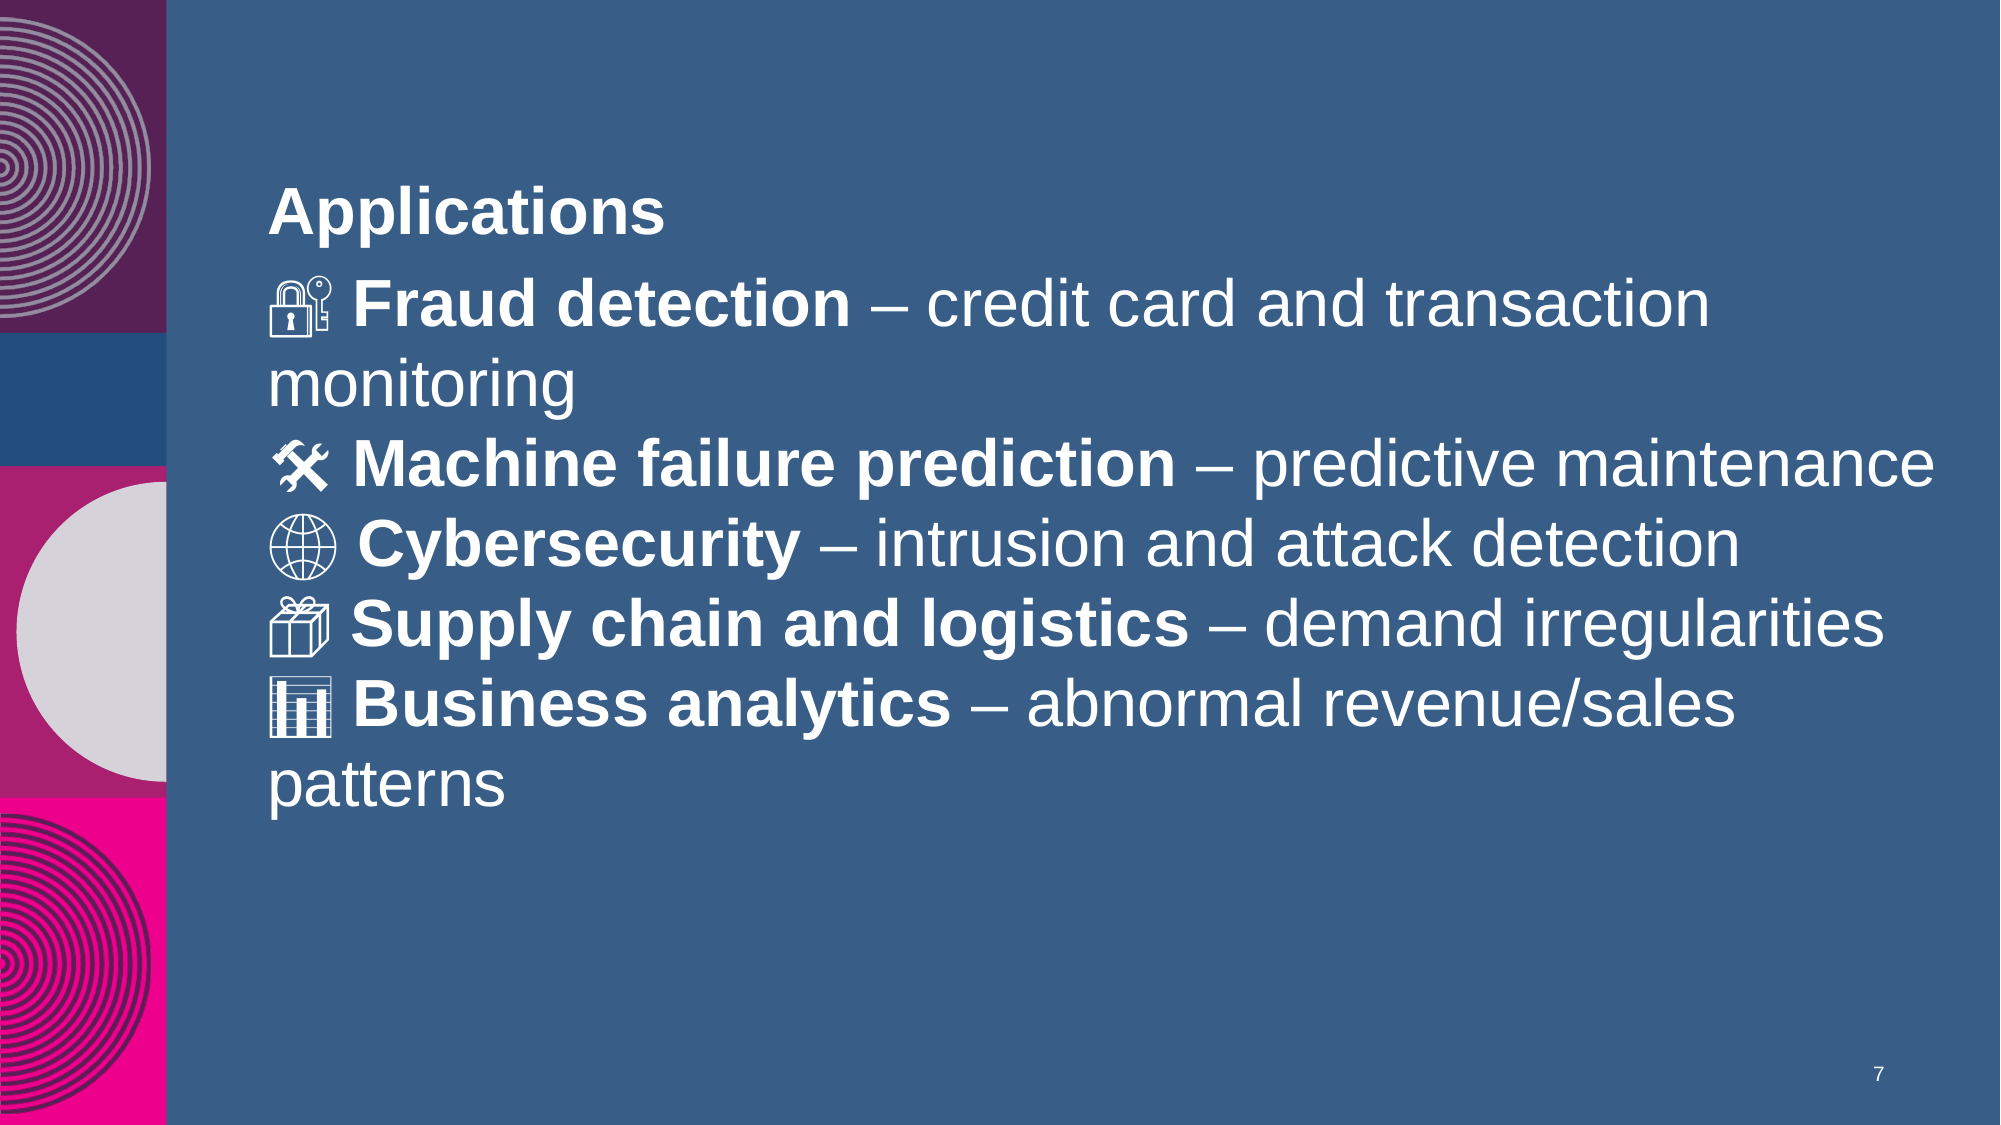

Applications
🔐 Fraud detection – credit card and transaction monitoring
🛠️ Machine failure prediction – predictive maintenance
🌐 Cybersecurity – intrusion and attack detection
📦 Supply chain and logistics – demand irregularities
📊 Business analytics – abnormal revenue/sales patterns

7